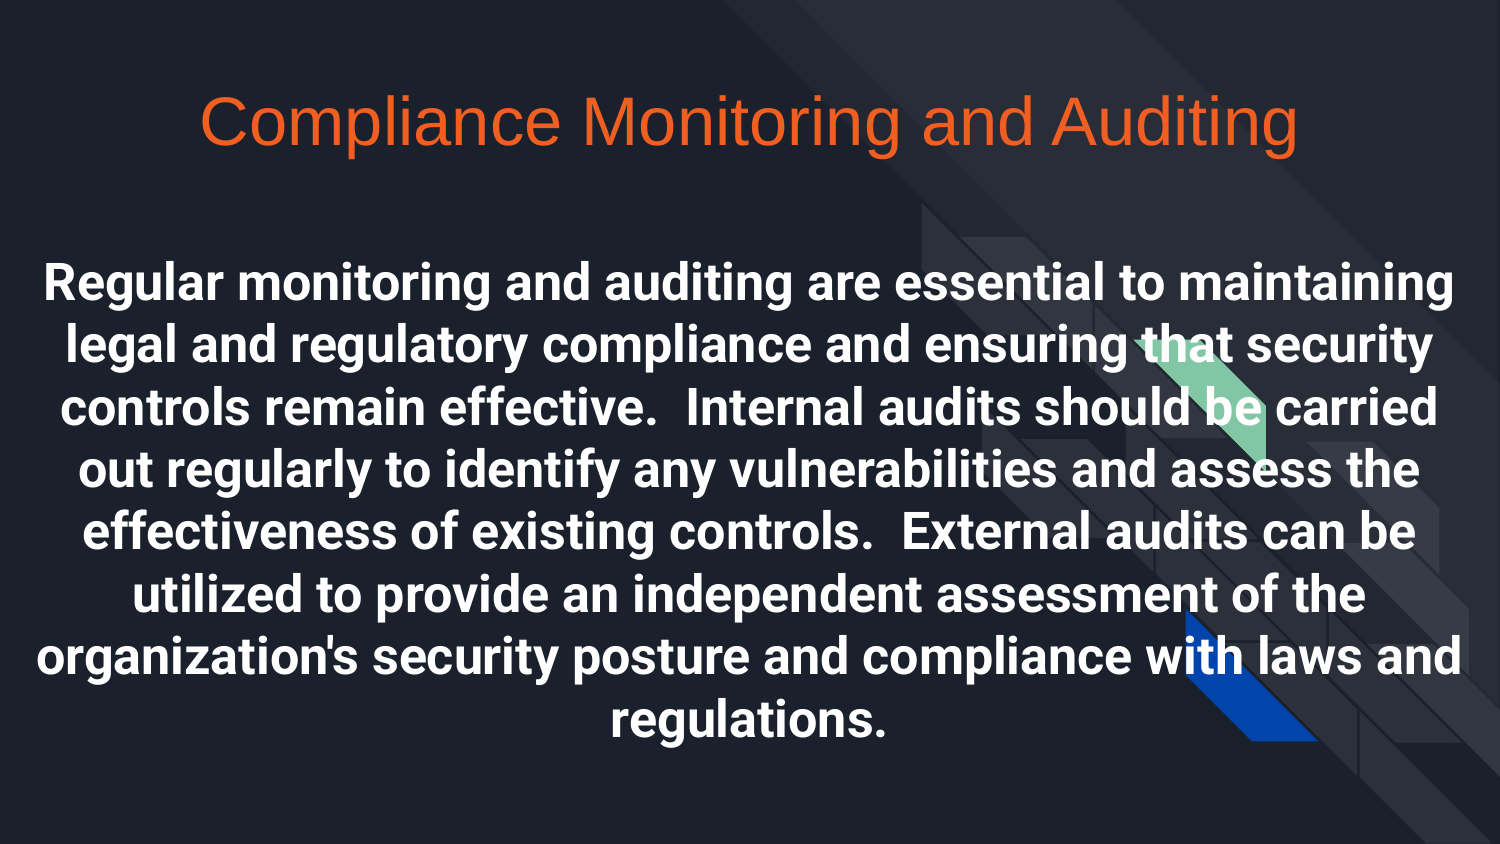

# Compliance Monitoring and Auditing

Regular monitoring and auditing are essential to maintaining legal and regulatory compliance and ensuring that security controls remain effective.  Internal audits should be carried out regularly to identify any vulnerabilities and assess the effectiveness of existing controls.  External audits can be utilized to provide an independent assessment of the organization's security posture and compliance with laws and regulations.